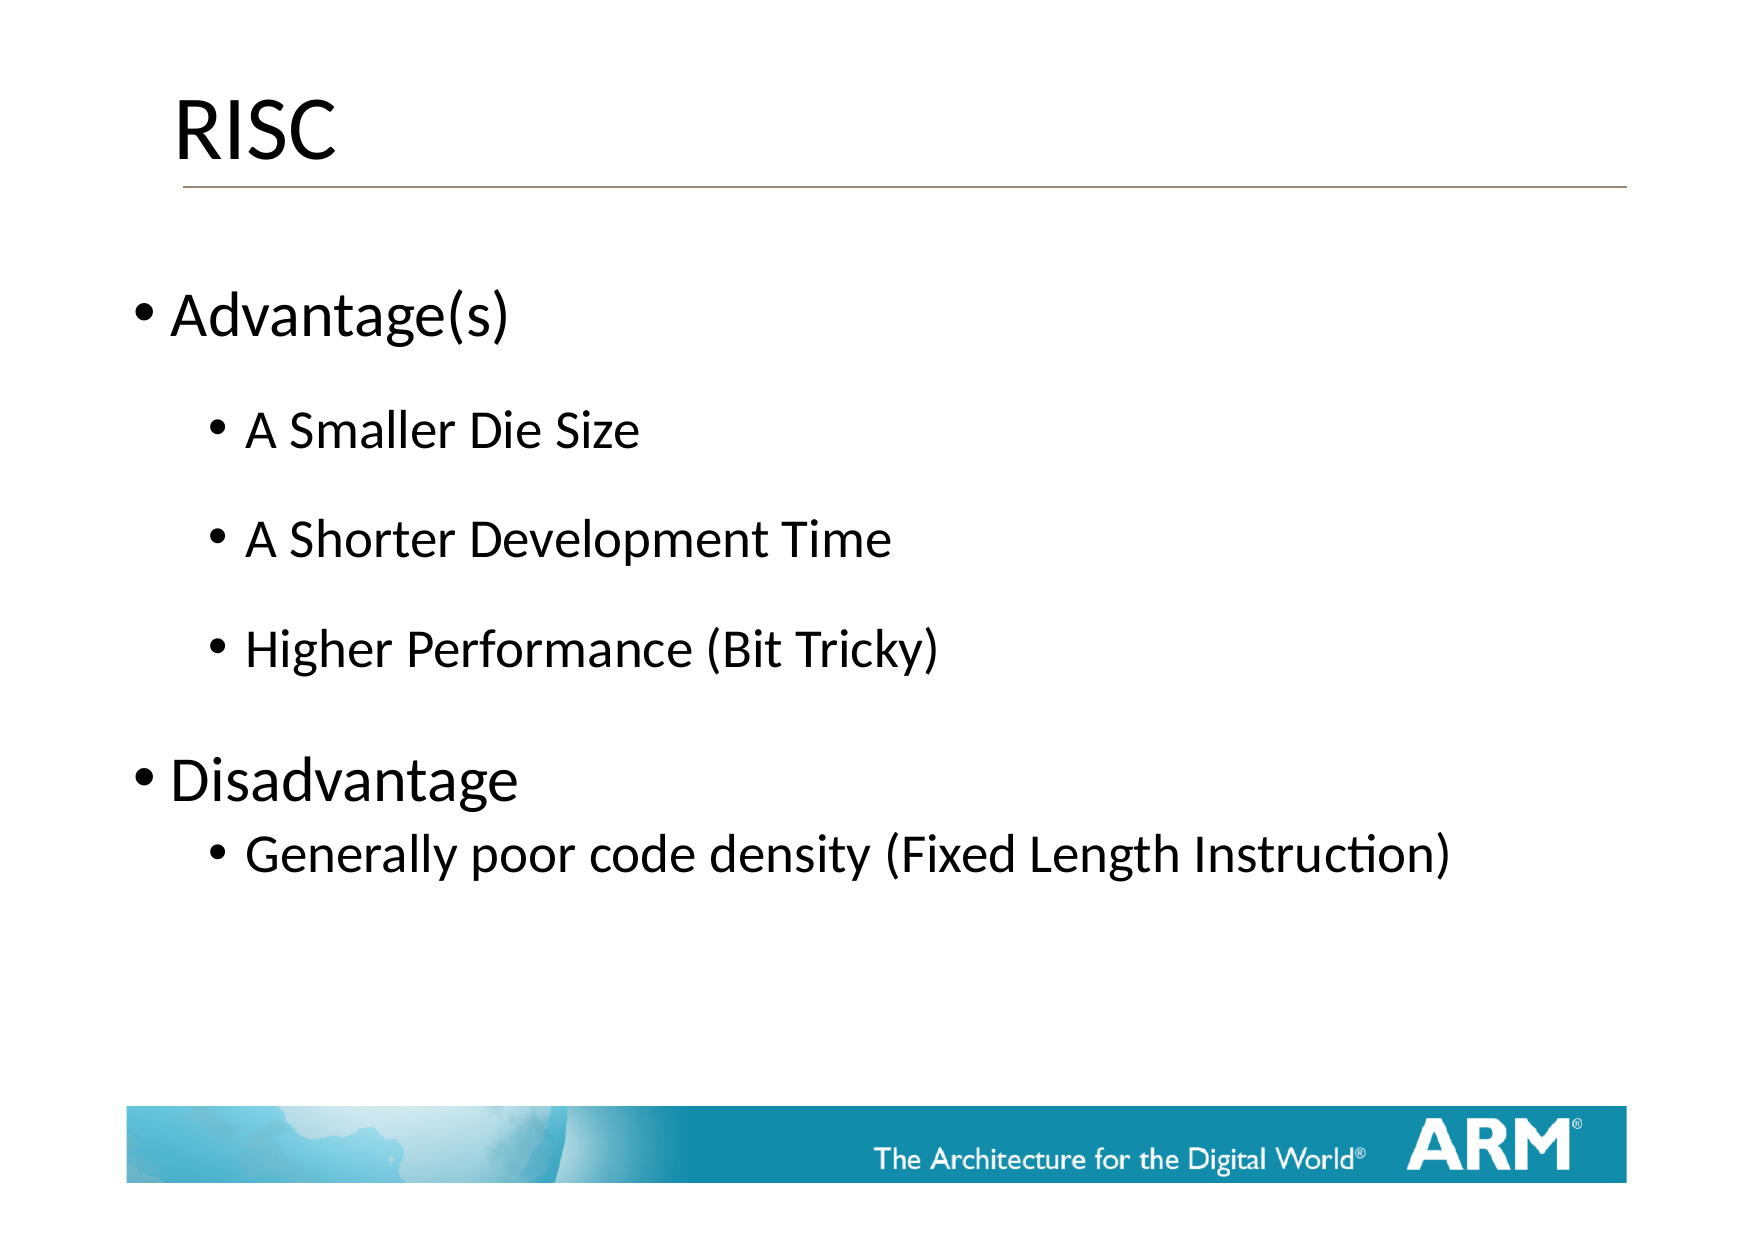

# RISC
Advantage(s)
A Smaller Die Size
A Shorter Development Time
Higher Performance (Bit Tricky)
Disadvantage
Generally poor code density (Fixed Length Instruction)